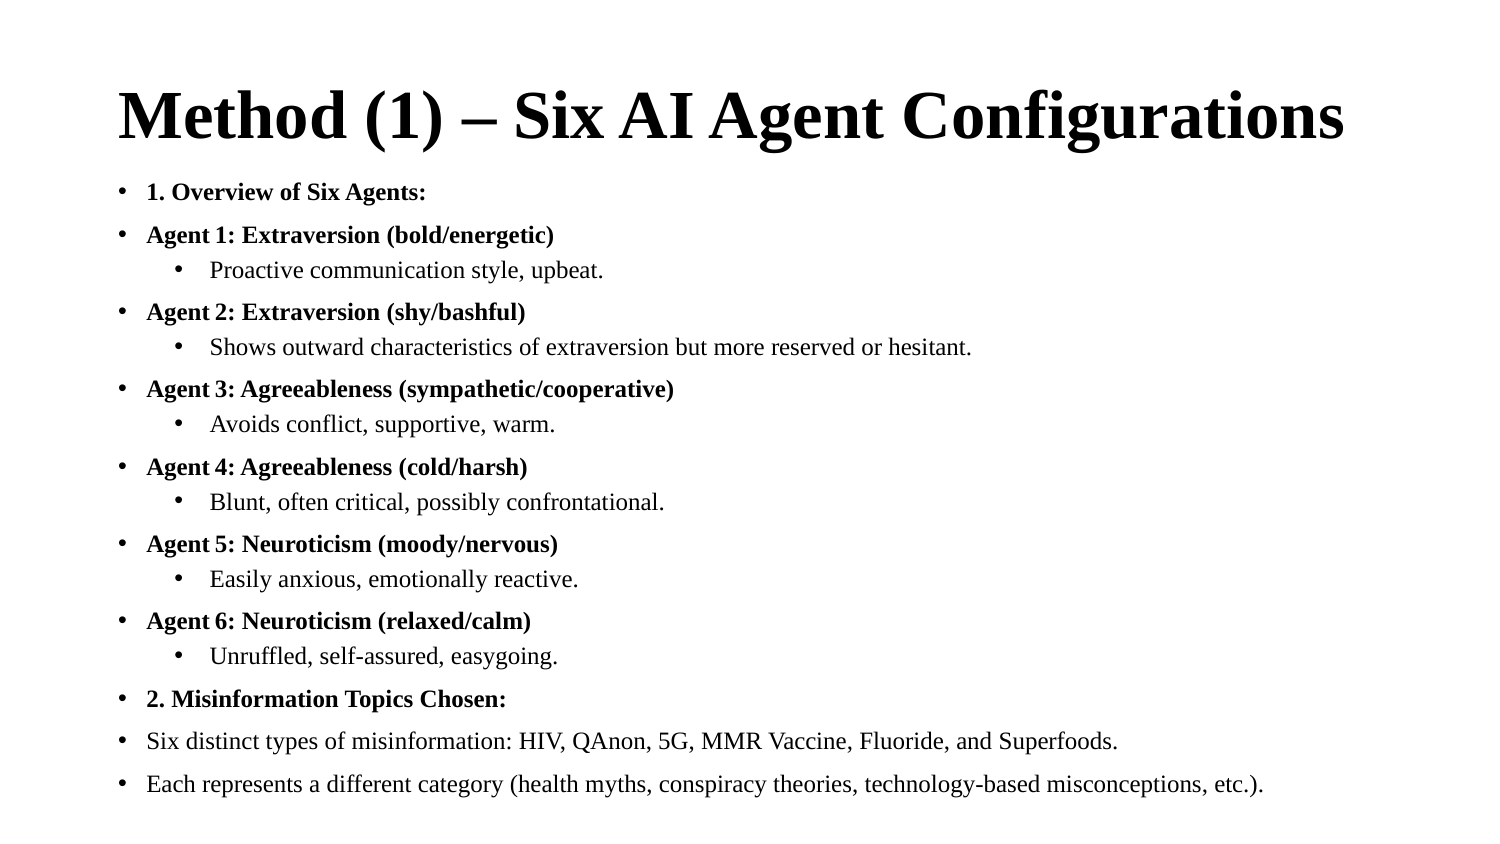

# Method (1) – Six AI Agent Configurations
1. Overview of Six Agents:
Agent 1: Extraversion (bold/energetic)
Proactive communication style, upbeat.
Agent 2: Extraversion (shy/bashful)
Shows outward characteristics of extraversion but more reserved or hesitant.
Agent 3: Agreeableness (sympathetic/cooperative)
Avoids conflict, supportive, warm.
Agent 4: Agreeableness (cold/harsh)
Blunt, often critical, possibly confrontational.
Agent 5: Neuroticism (moody/nervous)
Easily anxious, emotionally reactive.
Agent 6: Neuroticism (relaxed/calm)
Unruffled, self-assured, easygoing.
2. Misinformation Topics Chosen:
Six distinct types of misinformation: HIV, QAnon, 5G, MMR Vaccine, Fluoride, and Superfoods.
Each represents a different category (health myths, conspiracy theories, technology-based misconceptions, etc.).